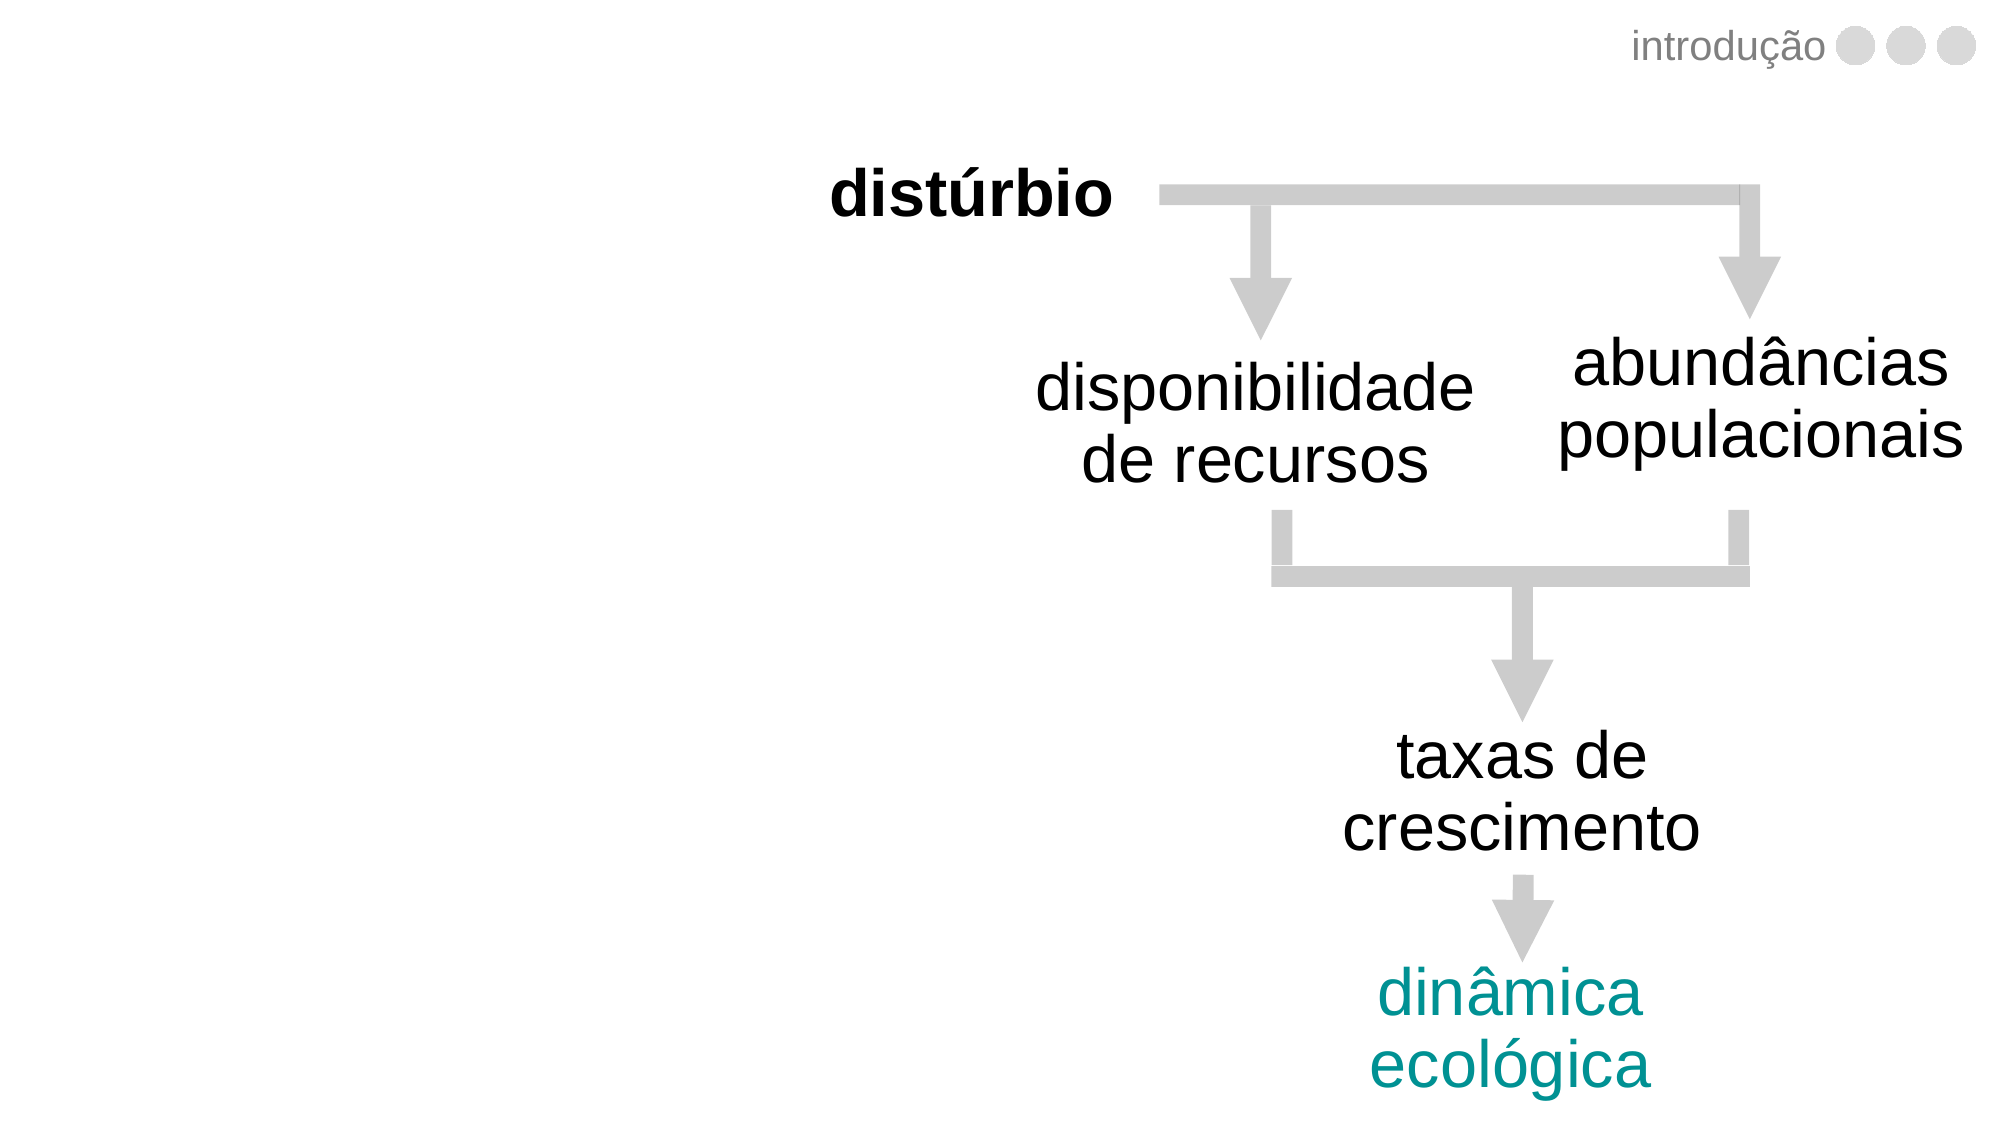

introdução

distúrbio
abundâncias populacionais
disponibilidade
de recursos
taxas de crescimento
dinâmica ecológica